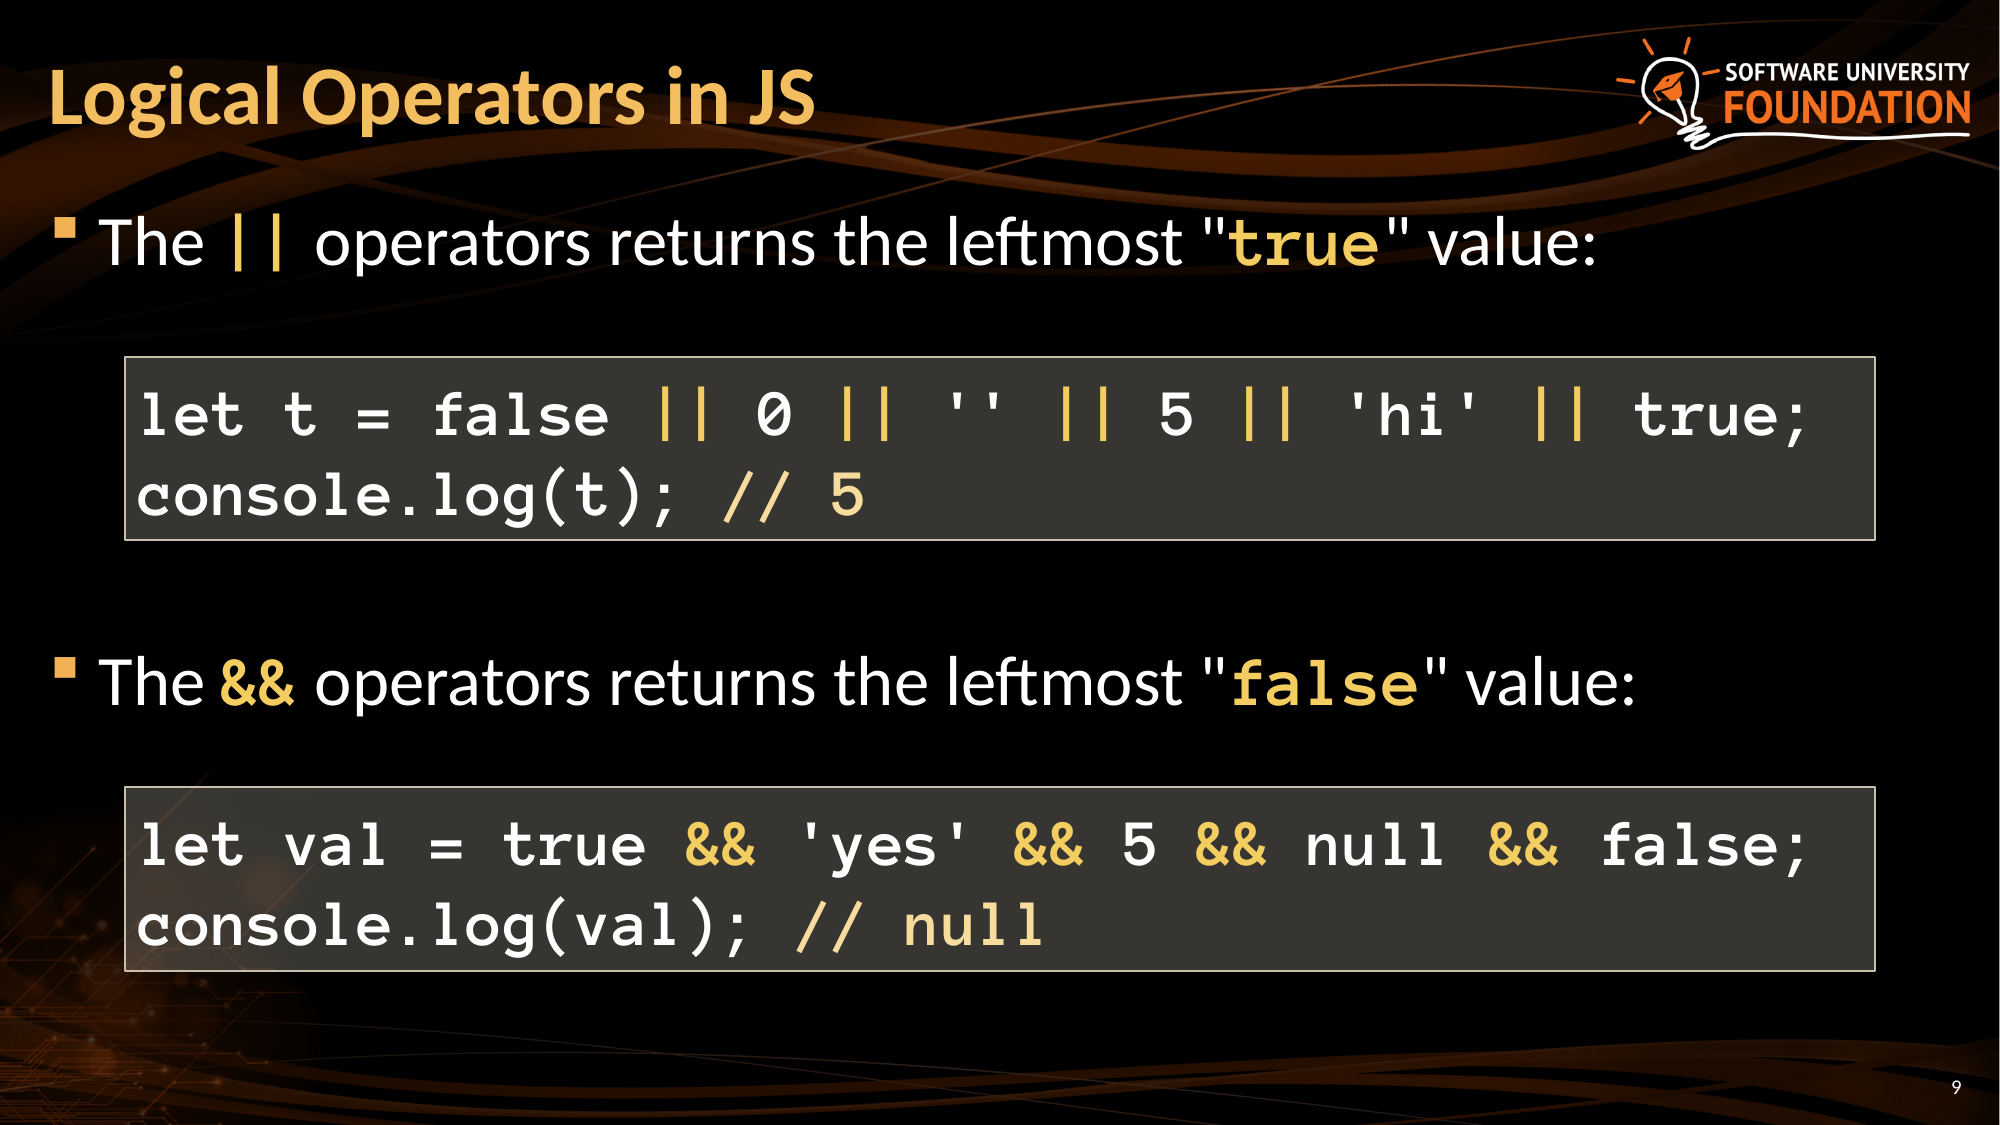

# Logical Operators in JS
The || operators returns the leftmost "true" value:

The && operators returns the leftmost "false" value:
let t = false || 0 || '' || 5 || 'hi' || true;
console.log(t); // 5
let val = true && 'yes' && 5 && null && false;
console.log(val); // null
9